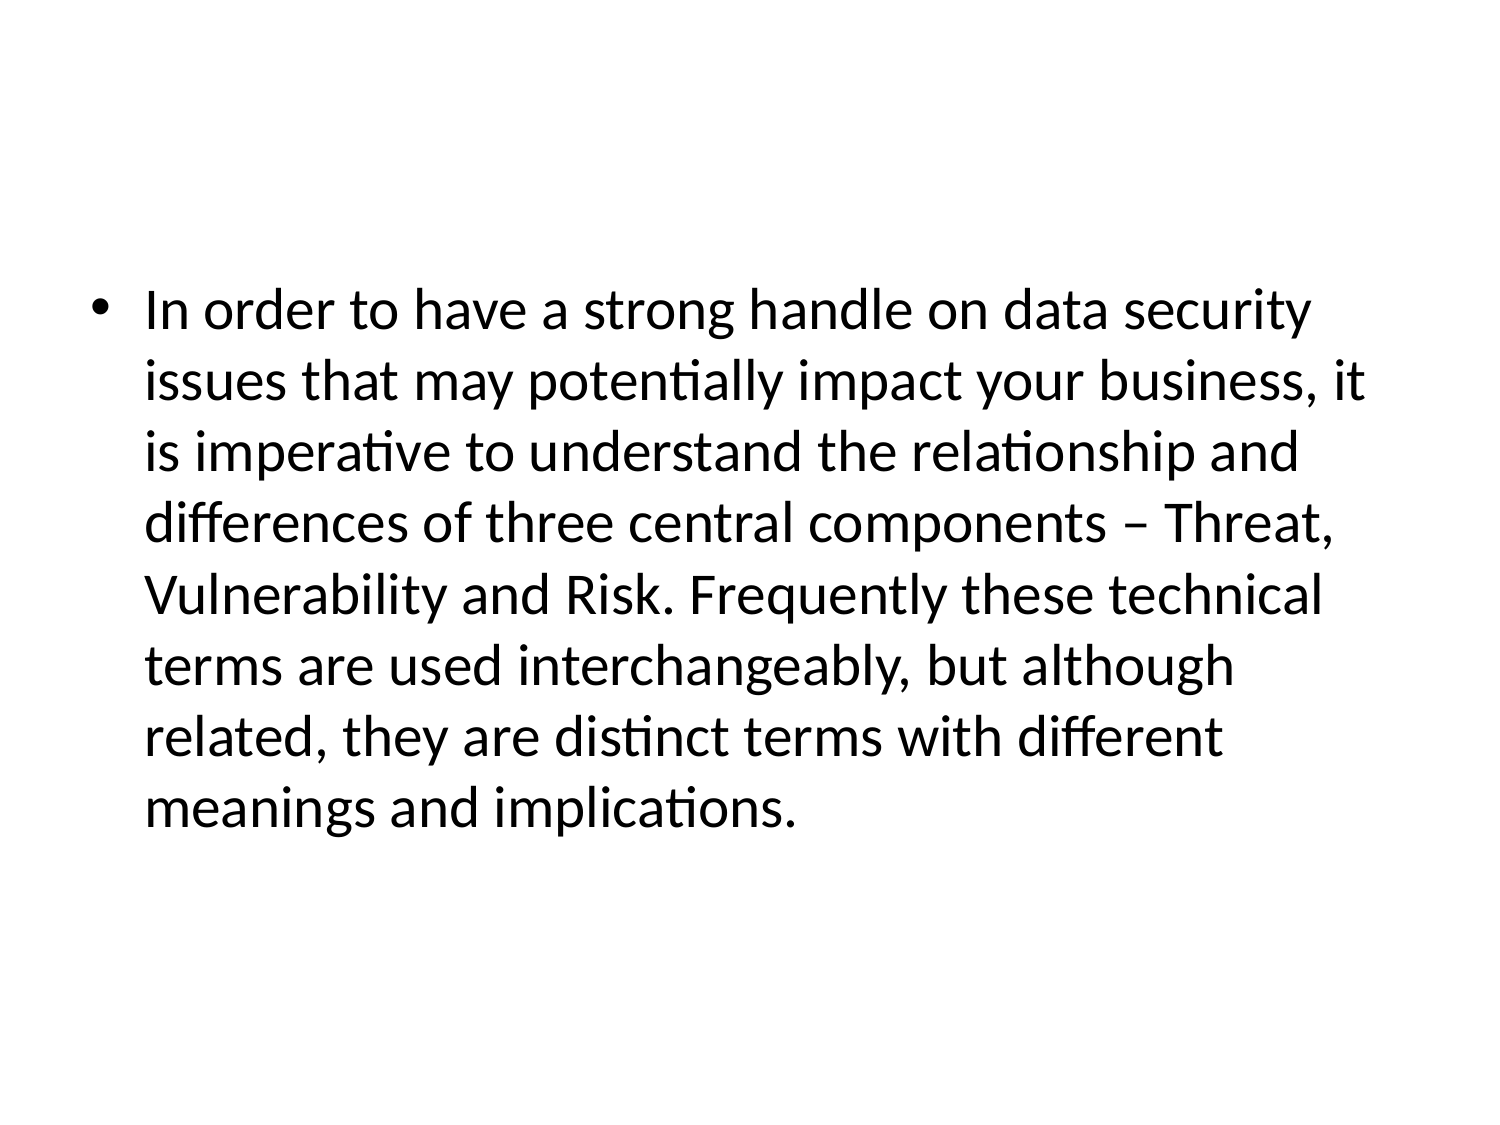

#
In order to have a strong handle on data security issues that may potentially impact your business, it is imperative to understand the relationship and differences of three central components – Threat, Vulnerability and Risk. Frequently these technical terms are used interchangeably, but although related, they are distinct terms with different meanings and implications.